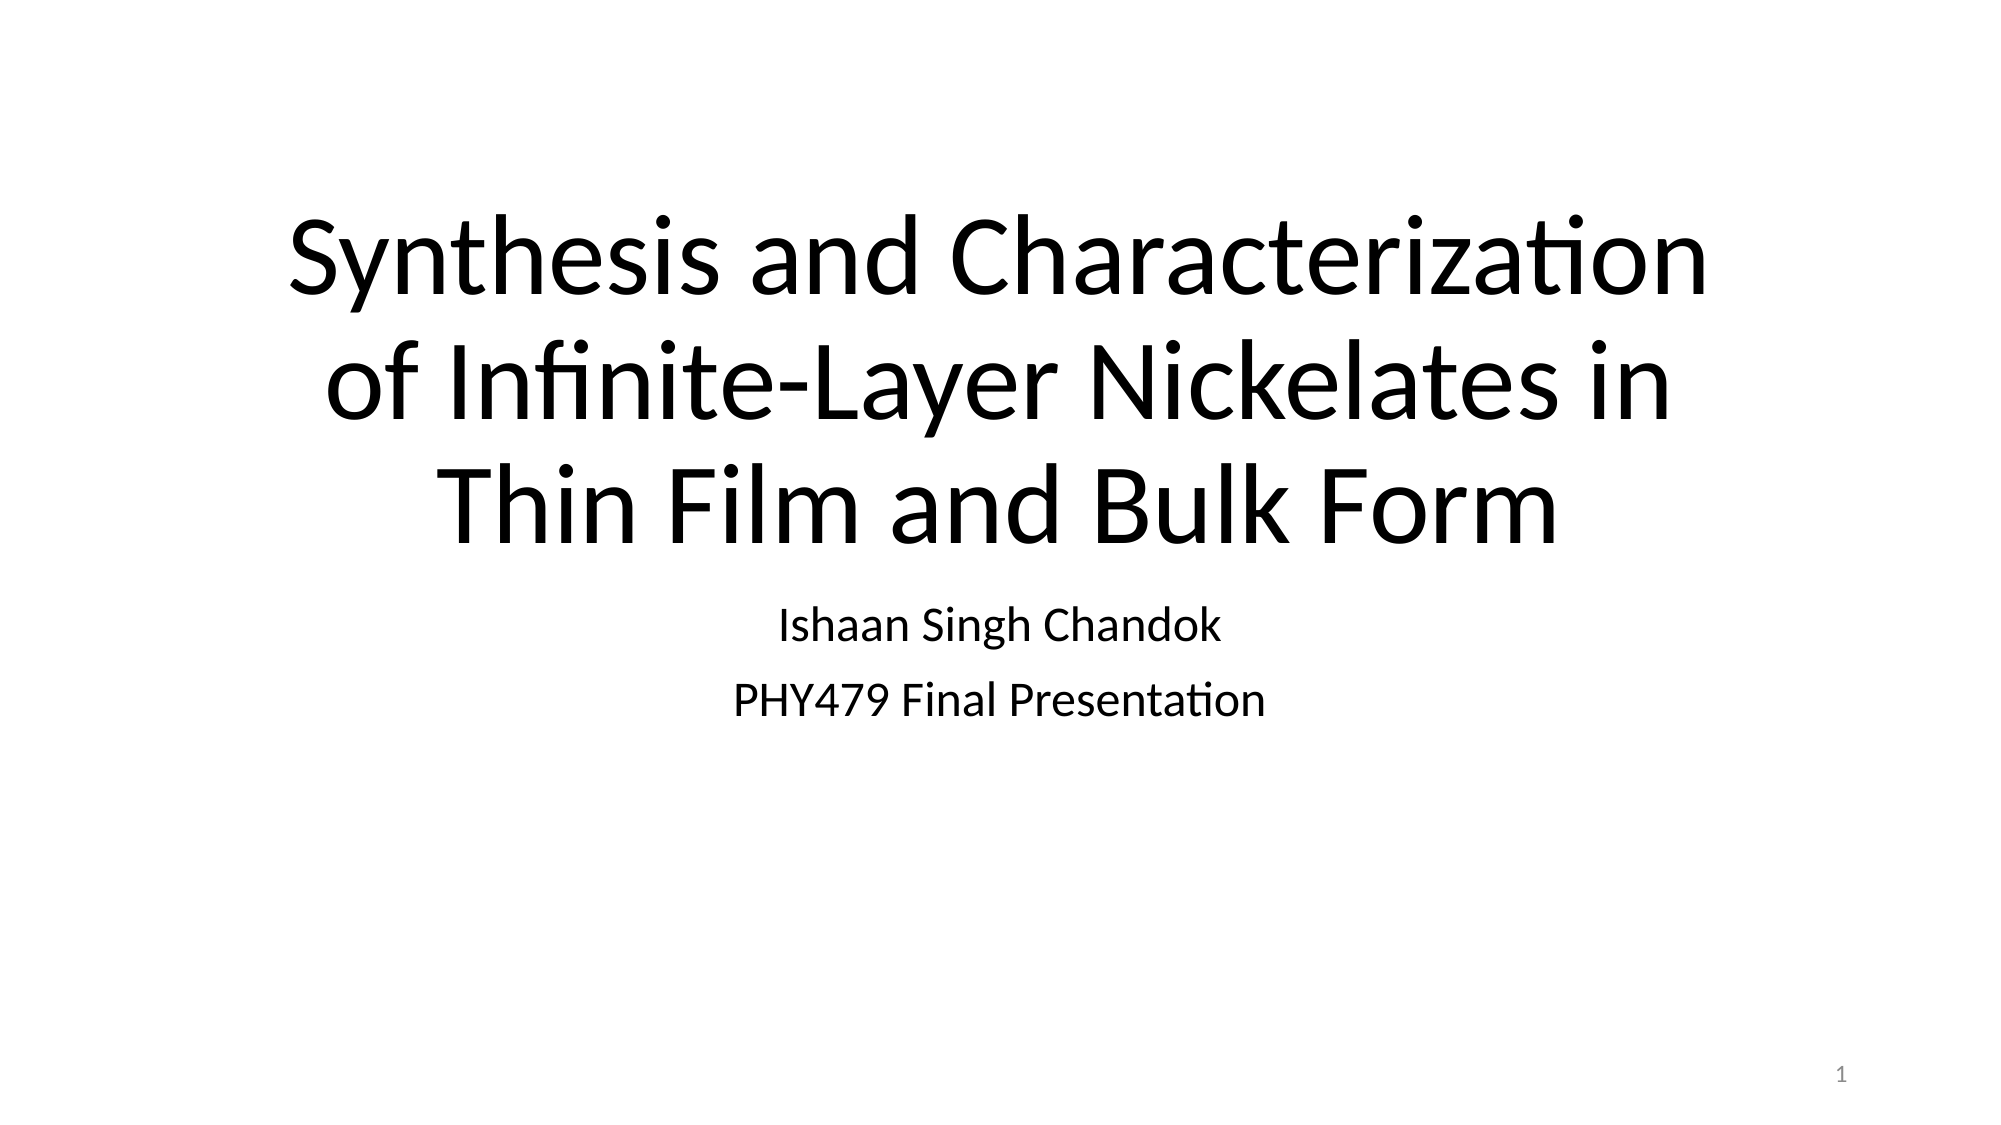

# Synthesis and Characterization of Infinite-Layer Nickelates in Thin Film and Bulk Form
Ishaan Singh Chandok
PHY479 Final Presentation
1